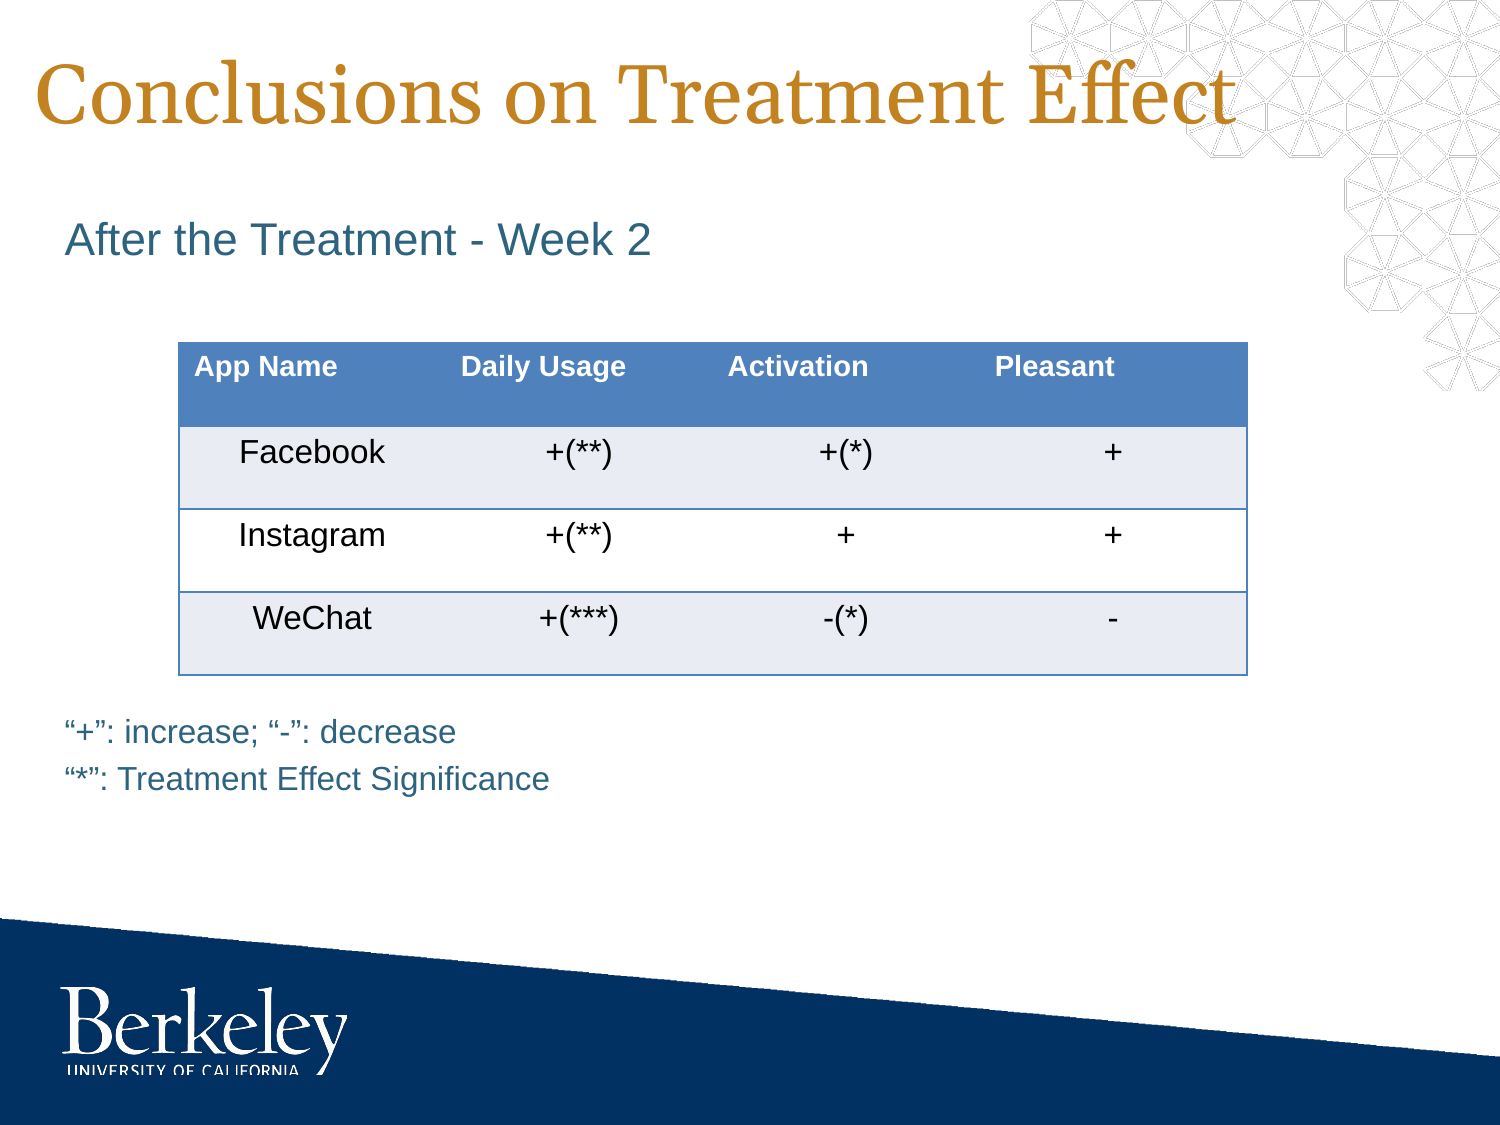

Conclusions on Treatment Effect
After the Treatment - Week 2

“+”: increase; “-”: decrease
“*”: Treatment Effect Significance

| App Name | Daily Usage | Activation | Pleasant |
| --- | --- | --- | --- |
| Facebook | +(\*\*) | +(\*) | + |
| Instagram | +(\*\*) | + | + |
| WeChat | +(\*\*\*) | -(\*) | - |